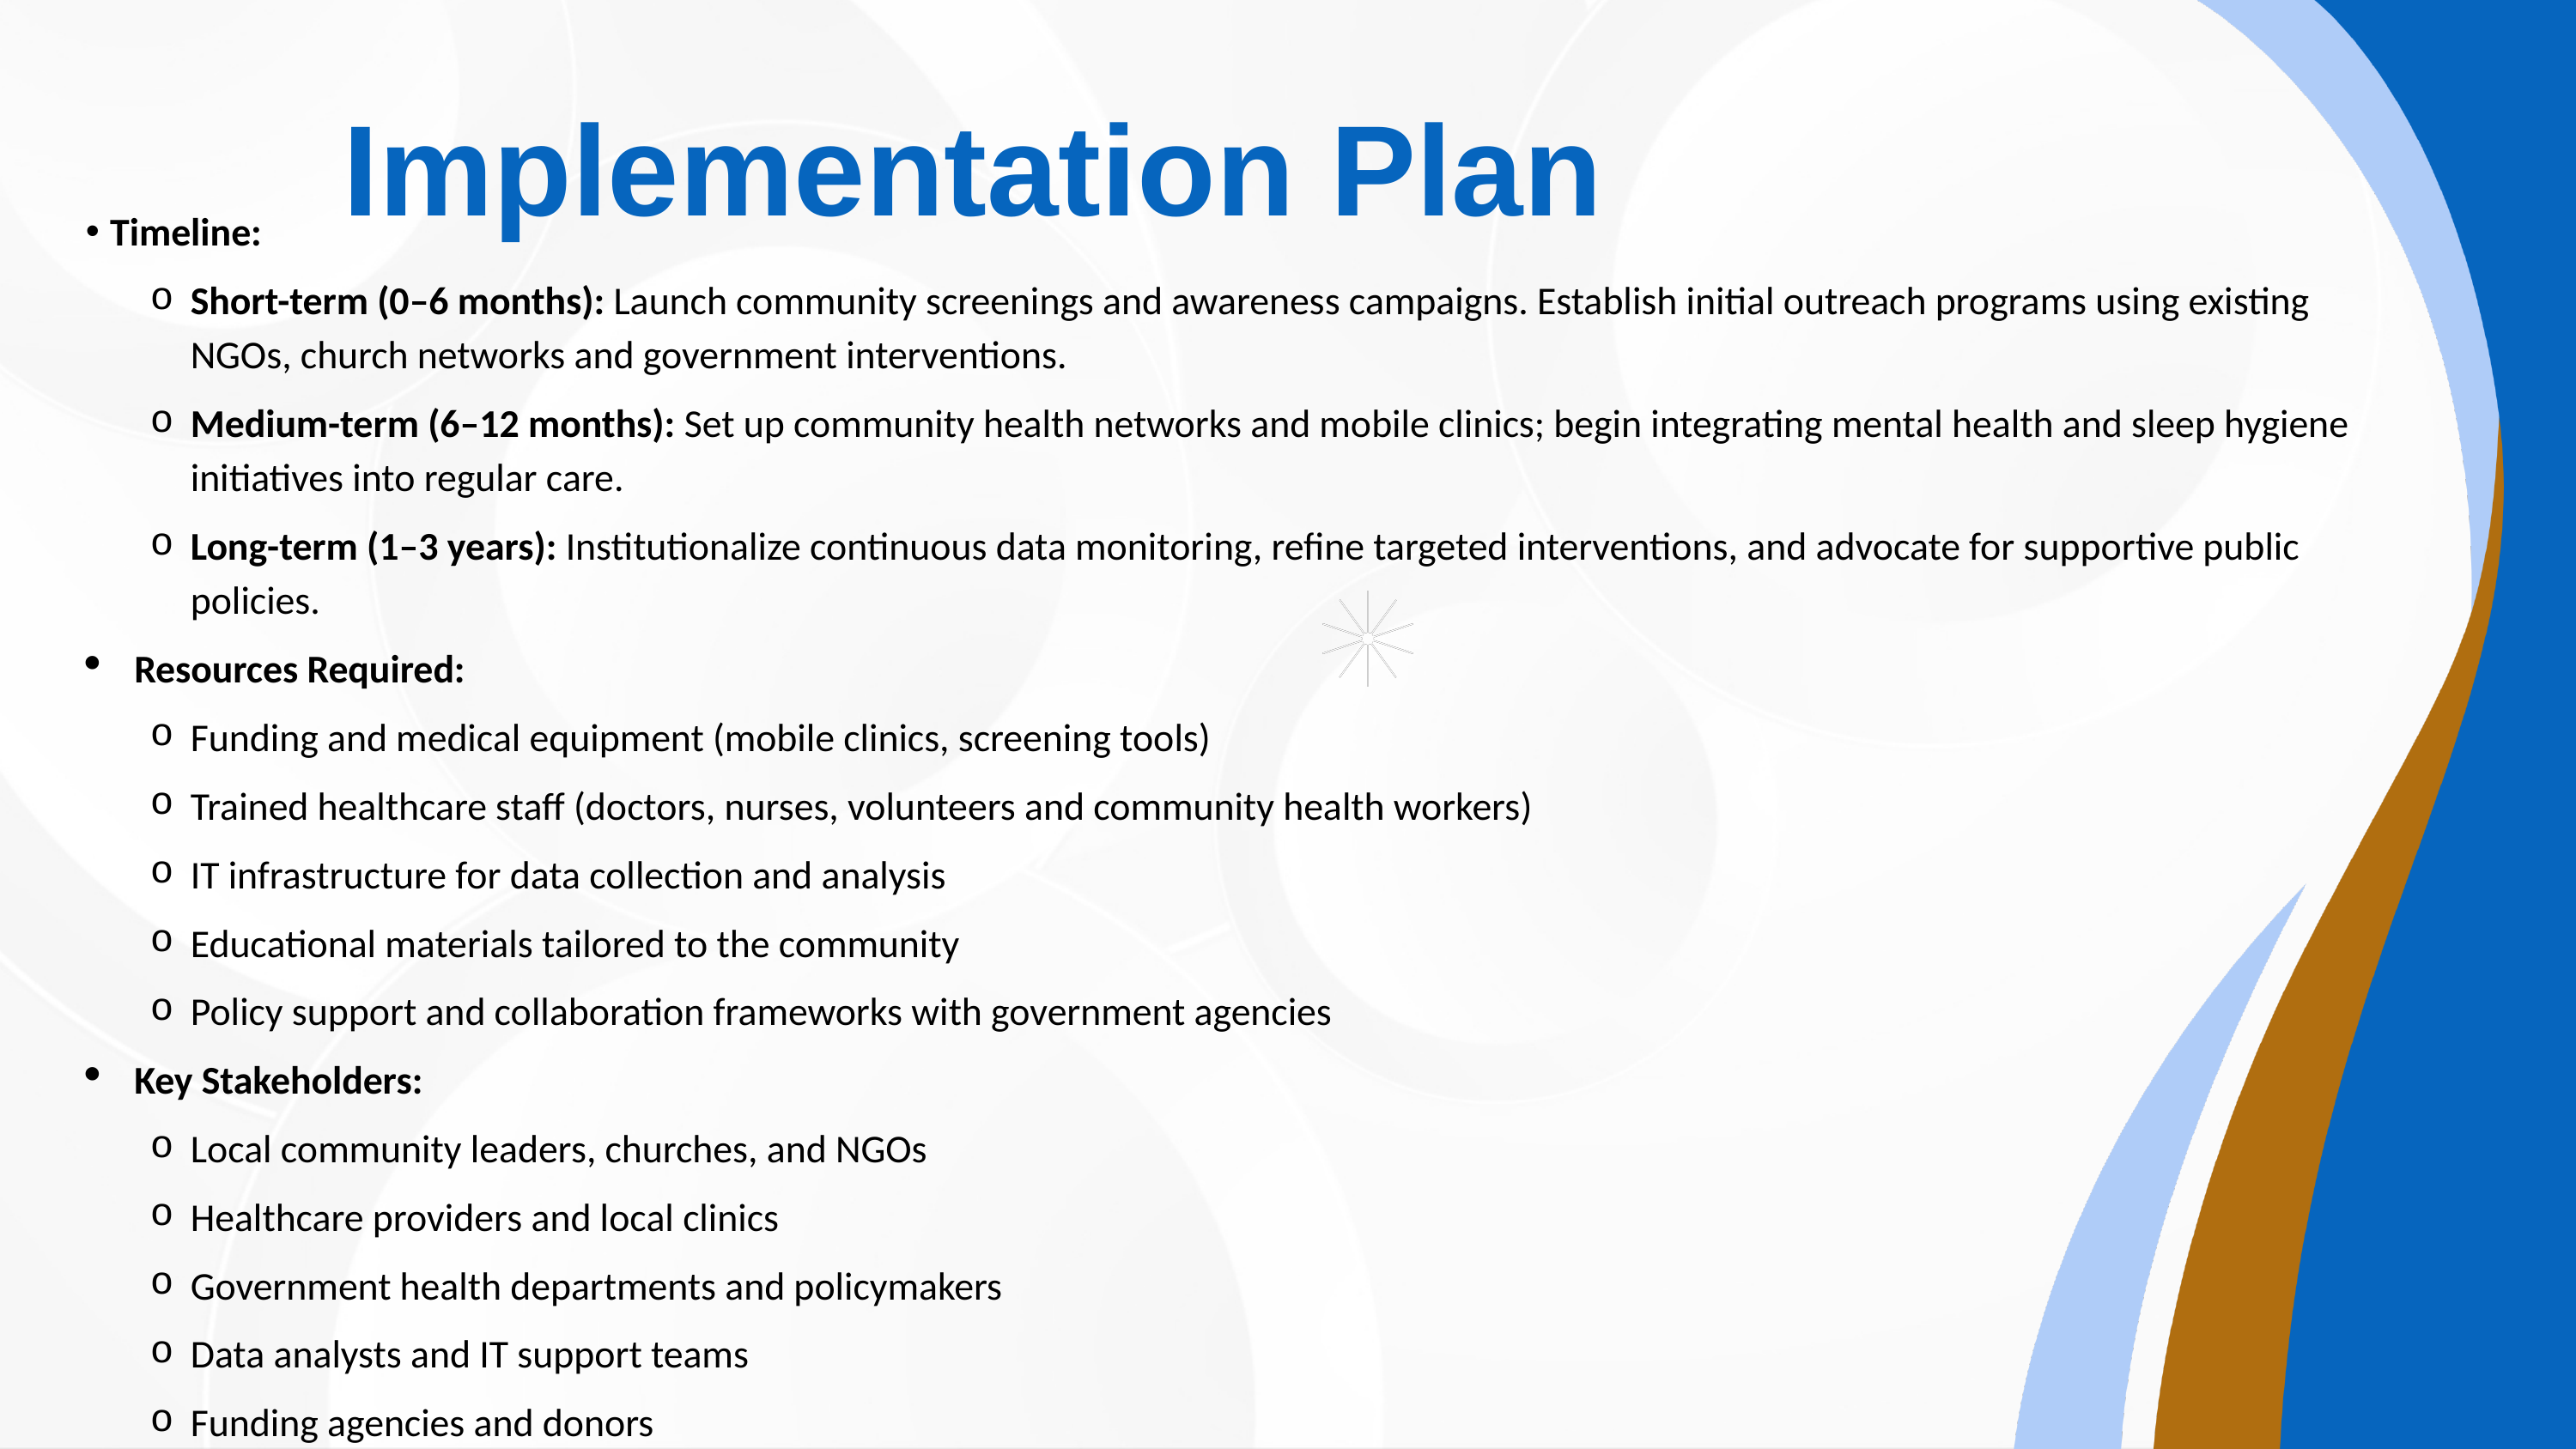

Implementation Plan
Timeline:
Short-term (0–6 months): Launch community screenings and awareness campaigns. Establish initial outreach programs using existing NGOs, church networks and government interventions.
Medium-term (6–12 months): Set up community health networks and mobile clinics; begin integrating mental health and sleep hygiene initiatives into regular care.
Long-term (1–3 years): Institutionalize continuous data monitoring, refine targeted interventions, and advocate for supportive public policies.
Resources Required:
Funding and medical equipment (mobile clinics, screening tools)
Trained healthcare staff (doctors, nurses, volunteers and community health workers)
IT infrastructure for data collection and analysis
Educational materials tailored to the community
Policy support and collaboration frameworks with government agencies
Key Stakeholders:
Local community leaders, churches, and NGOs
Healthcare providers and local clinics
Government health departments and policymakers
Data analysts and IT support teams
Funding agencies and donors